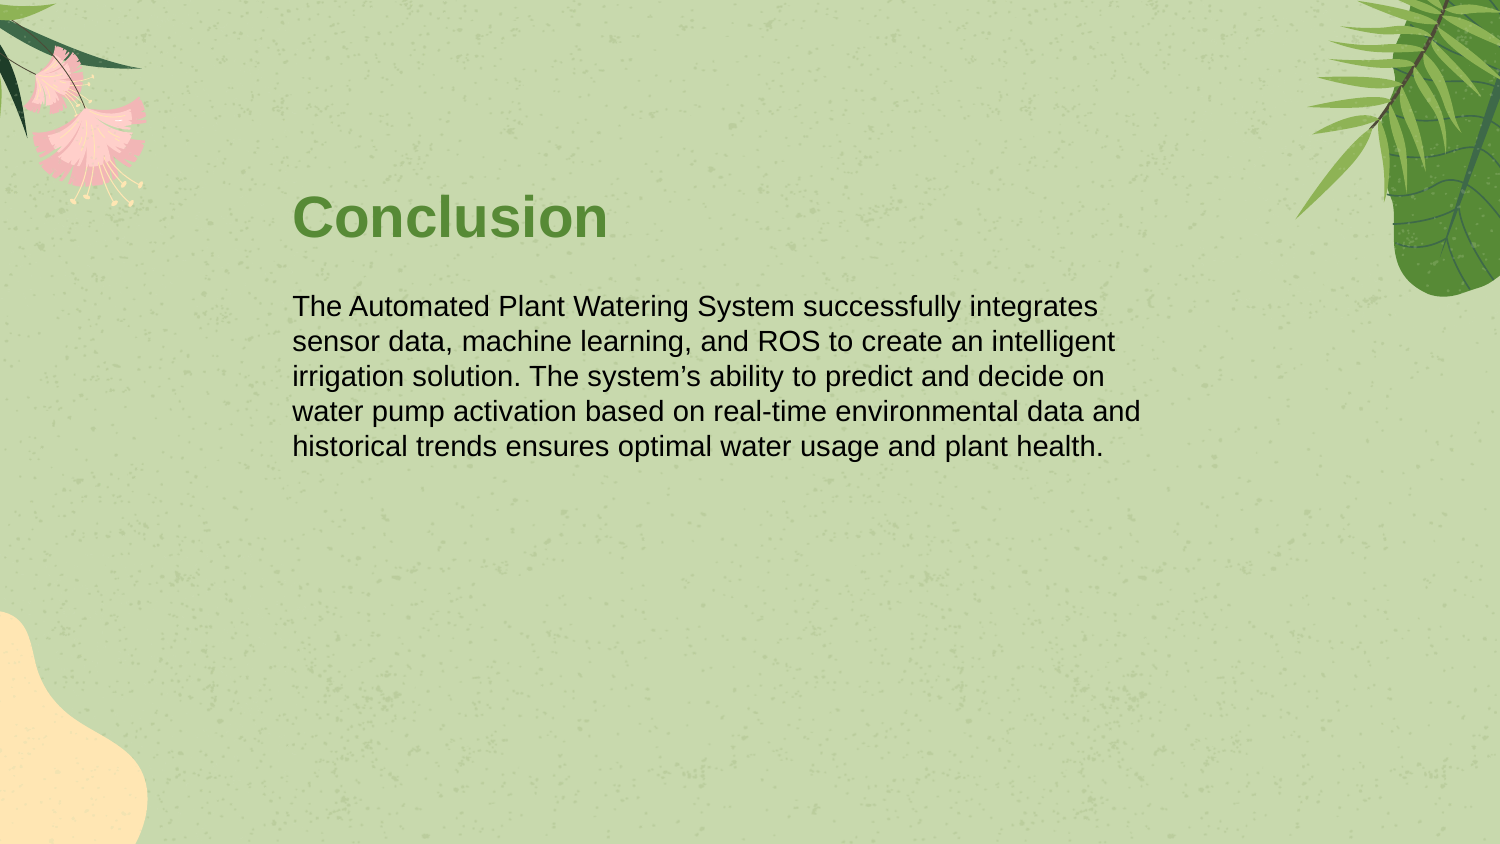

Conclusion
The Automated Plant Watering System successfully integrates sensor data, machine learning, and ROS to create an intelligent irrigation solution. The system’s ability to predict and decide on water pump activation based on real-time environmental data and historical trends ensures optimal water usage and plant health.